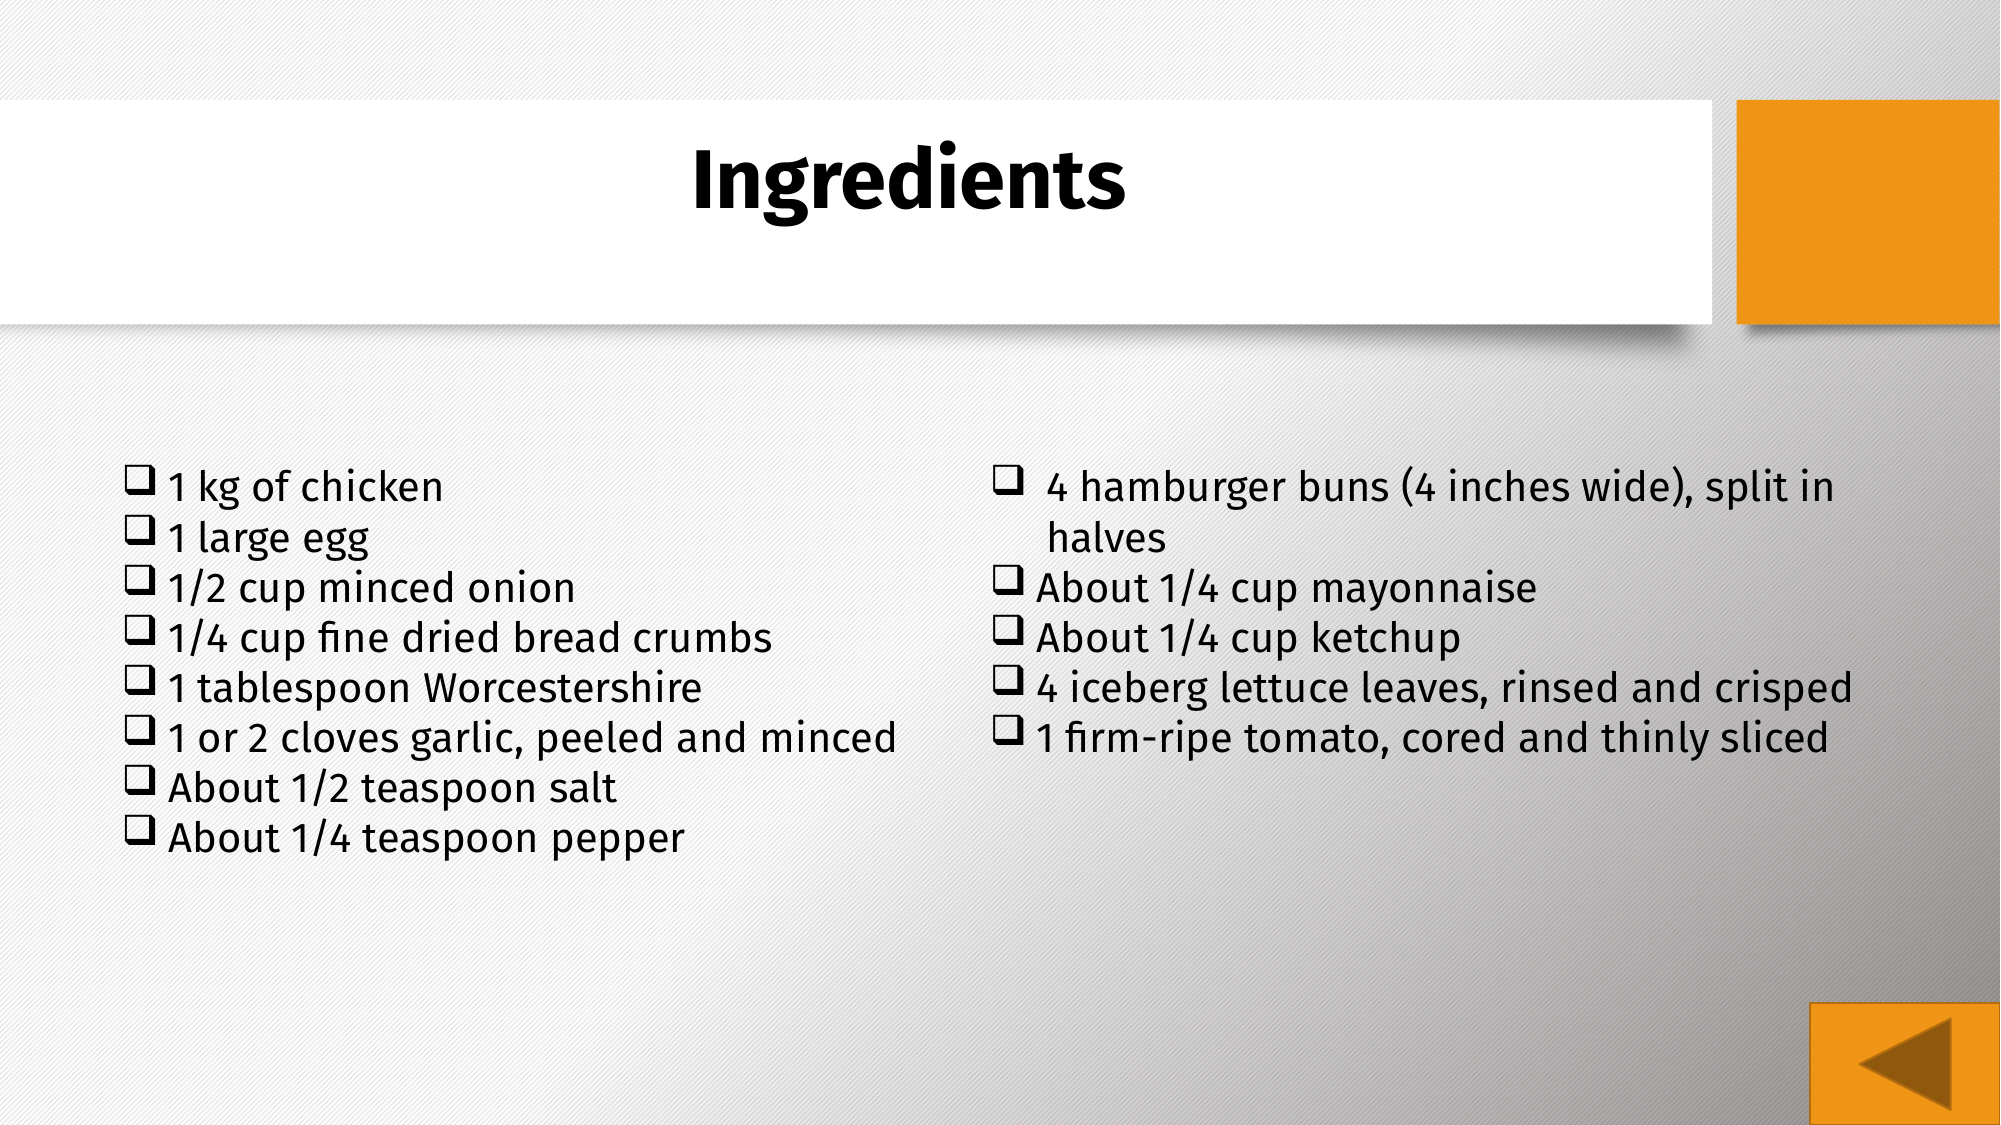

Ingredients

1 kg of chicken
1 large egg
1/2 cup minced onion
1/4 cup fine dried bread crumbs
1 tablespoon Worcestershire
1 or 2 cloves garlic, peeled and minced
About 1/2 teaspoon salt
About 1/4 teaspoon pepper
4 hamburger buns (4 inches wide), split in halves
About 1/4 cup mayonnaise
About 1/4 cup ketchup
4 iceberg lettuce leaves, rinsed and crisped
1 firm-ripe tomato, cored and thinly sliced